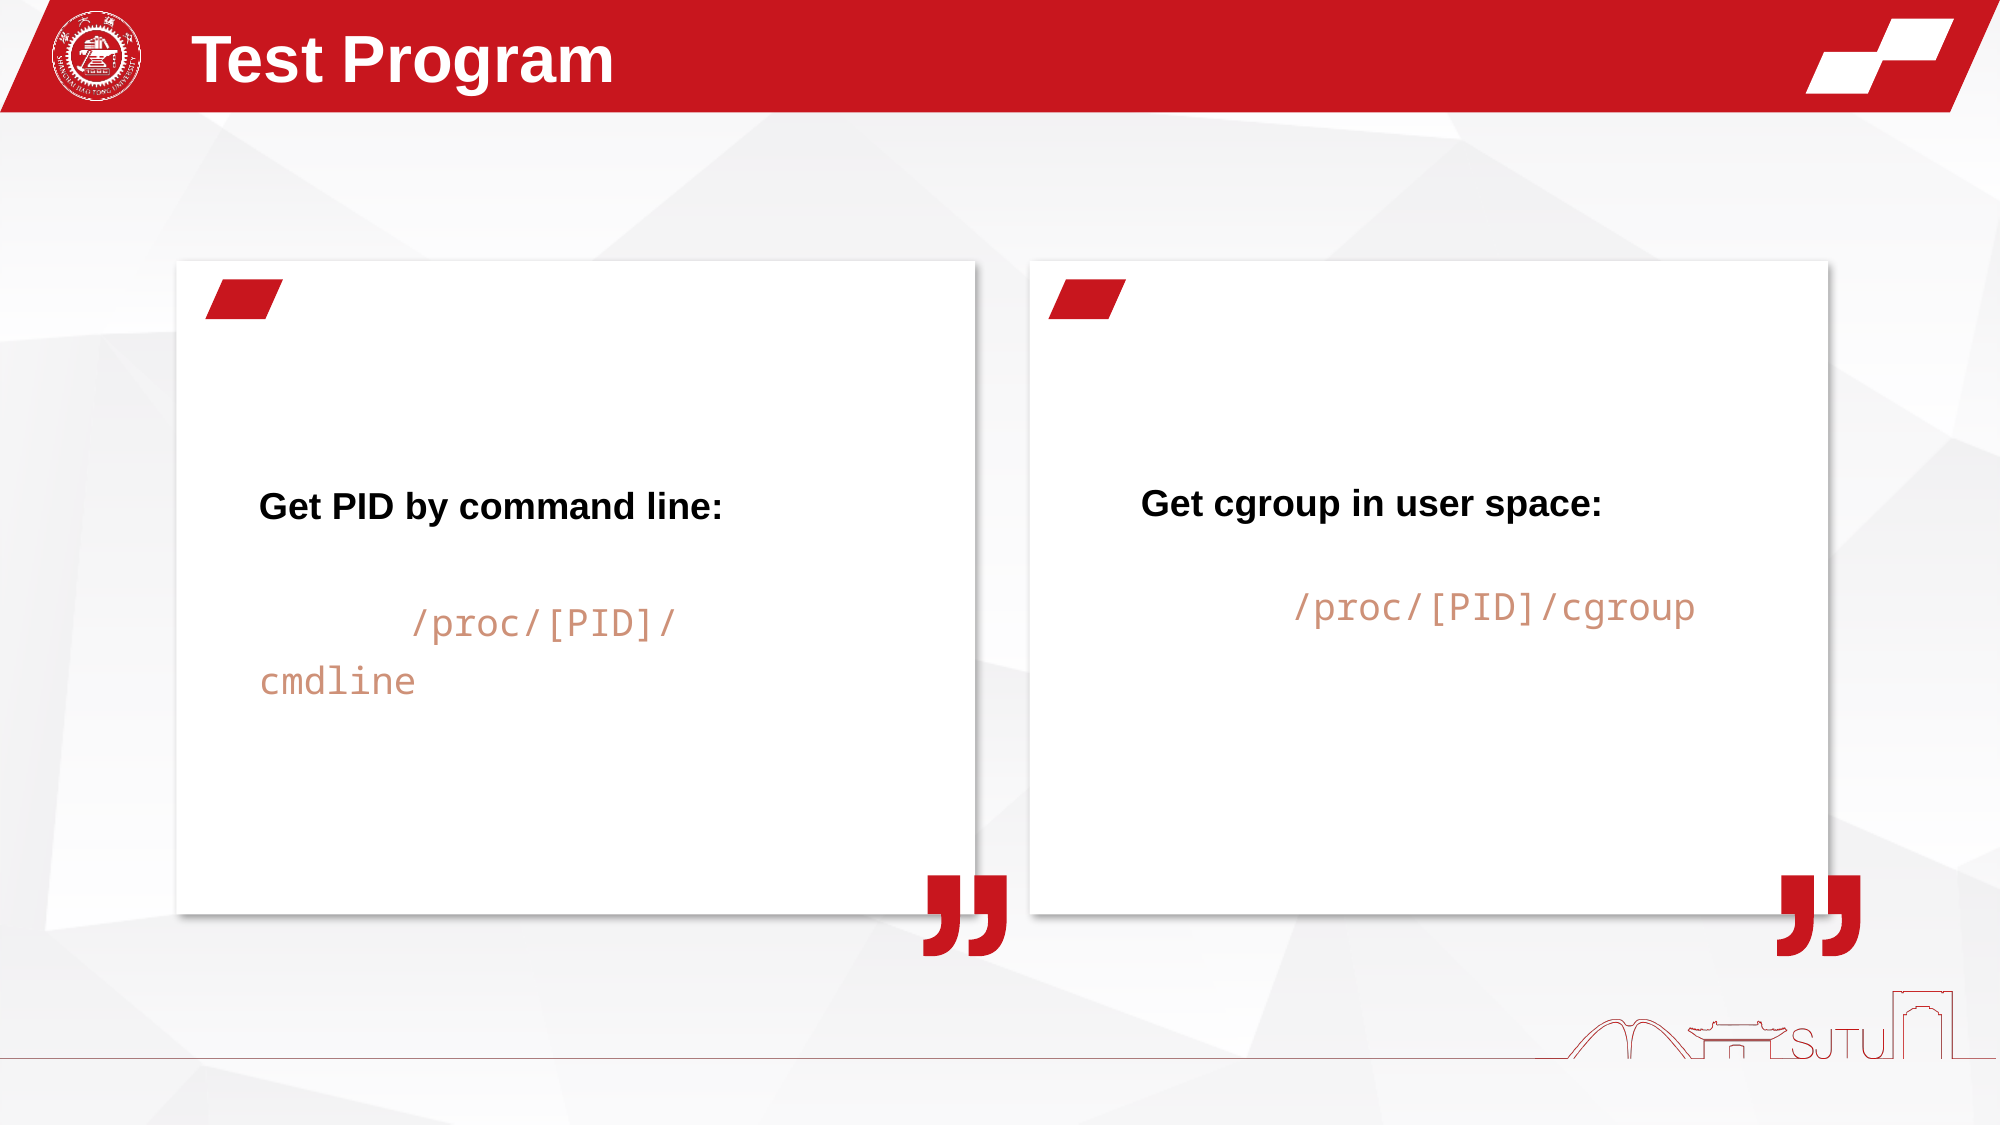

Test Program

Get PID by command line:

	/proc/[PID]/cmdline
Get cgroup in user space:

	/proc/[PID]/cgroup